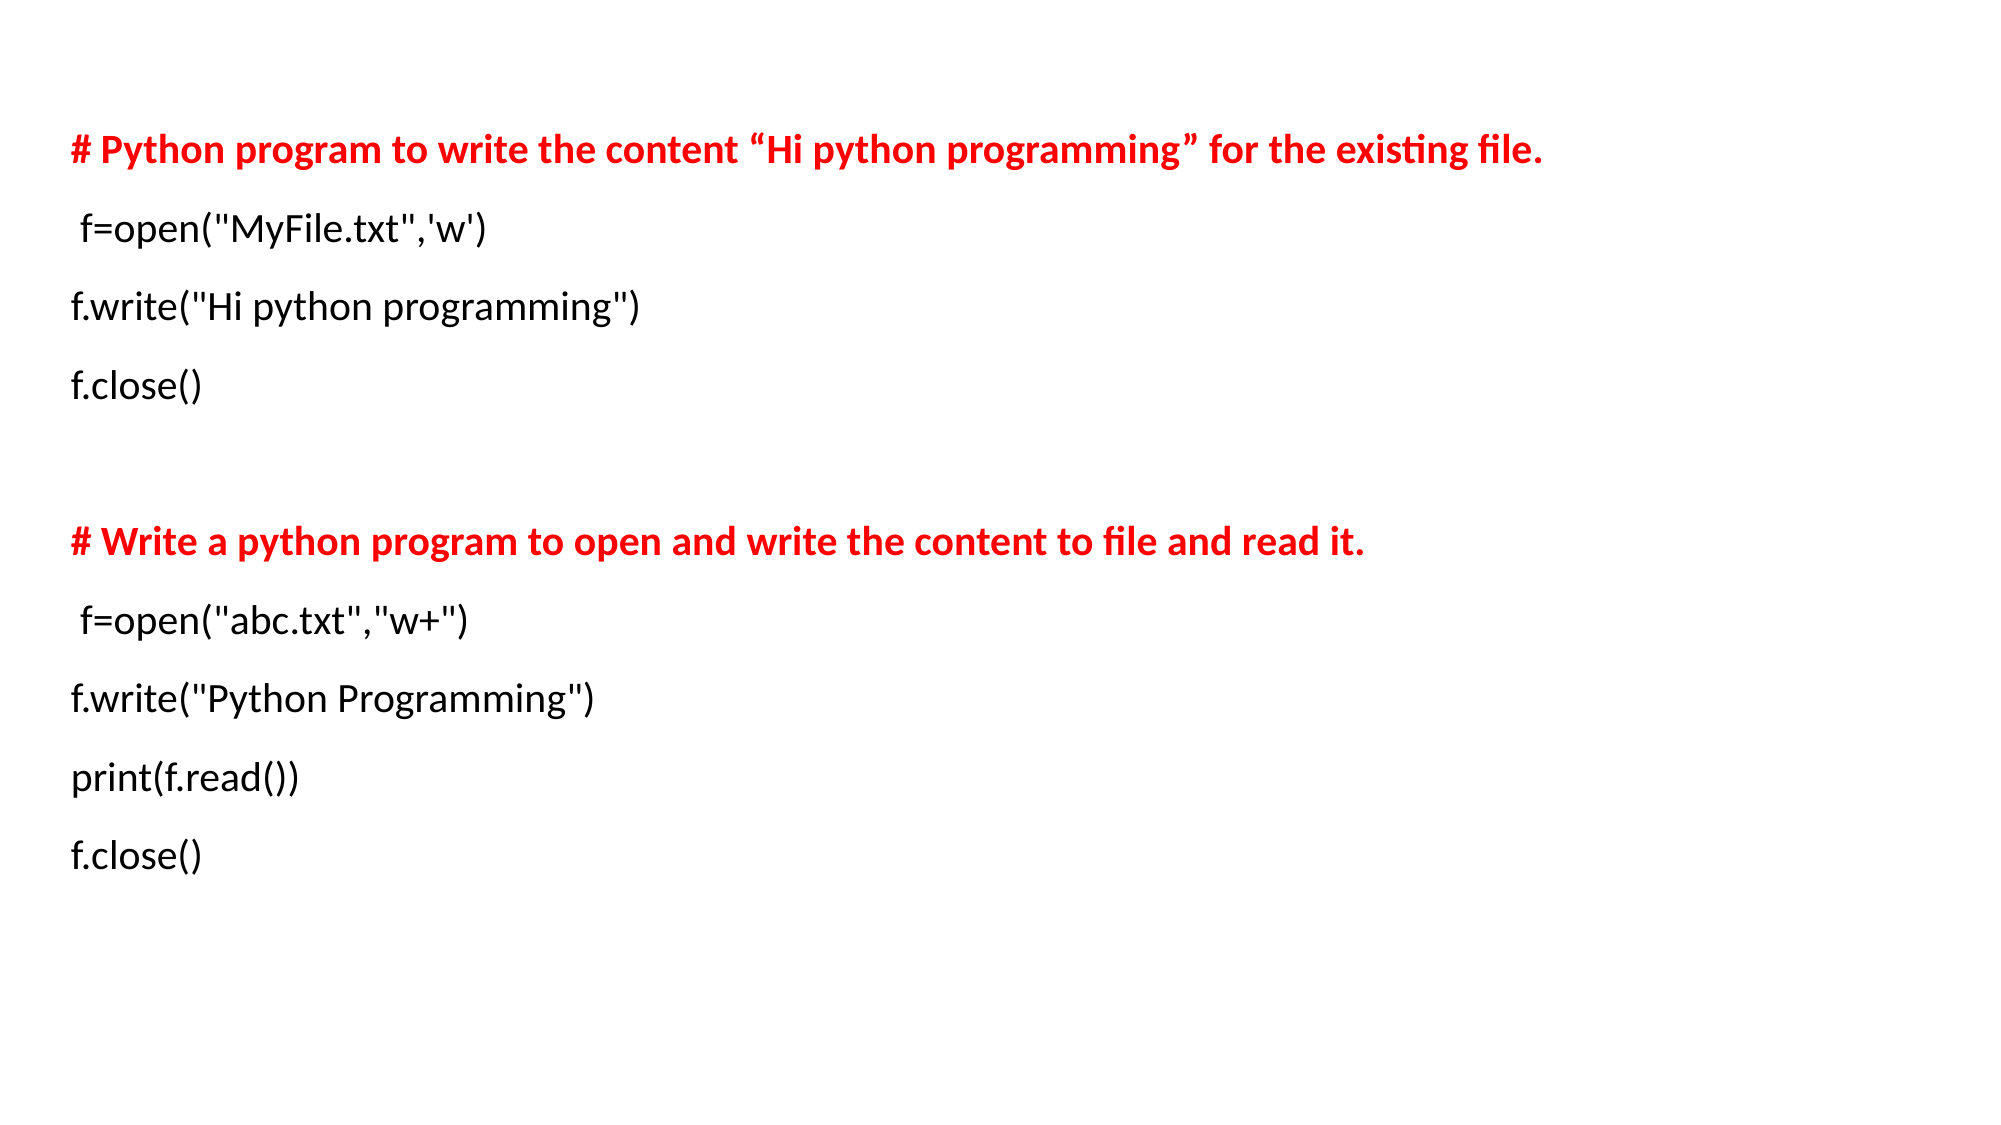

# Python program to write the content “Hi python programming” for the existing file.
 f=open("MyFile.txt",'w')
f.write("Hi python programming")
f.close()

# Write a python program to open and write the content to file and read it.
 f=open("abc.txt","w+")
f.write("Python Programming")
print(f.read())
f.close()